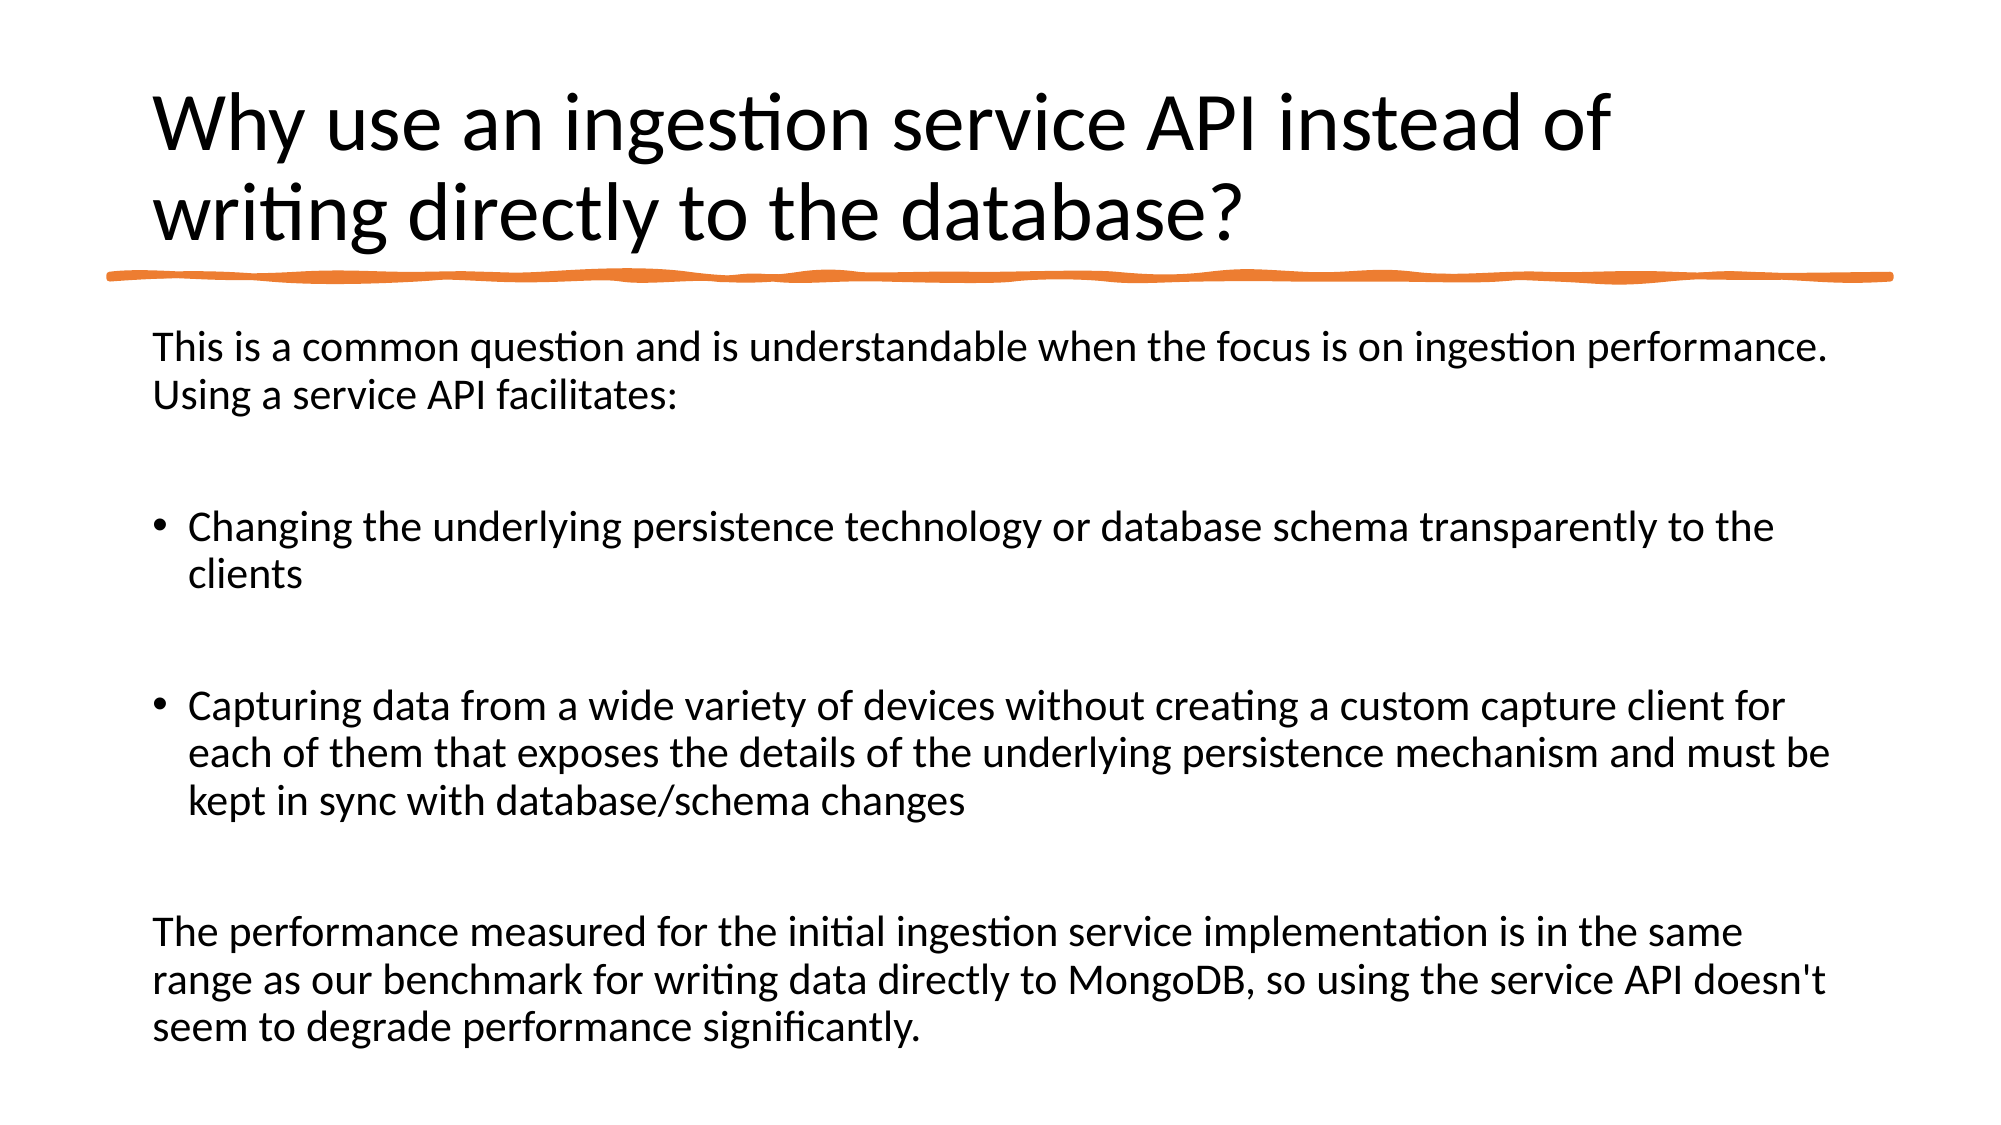

# Why use an ingestion service API instead of writing directly to the database?

This is a common question and is understandable when the focus is on ingestion performance.  Using a service API facilitates:

Changing the underlying persistence technology or database schema transparently to the clients

Capturing data from a wide variety of devices without creating a custom capture client for each of them that exposes the details of the underlying persistence mechanism and must be kept in sync with database/schema changes

The performance measured for the initial ingestion service implementation is in the same range as our benchmark for writing data directly to MongoDB, so using the service API doesn't seem to degrade performance significantly.

48